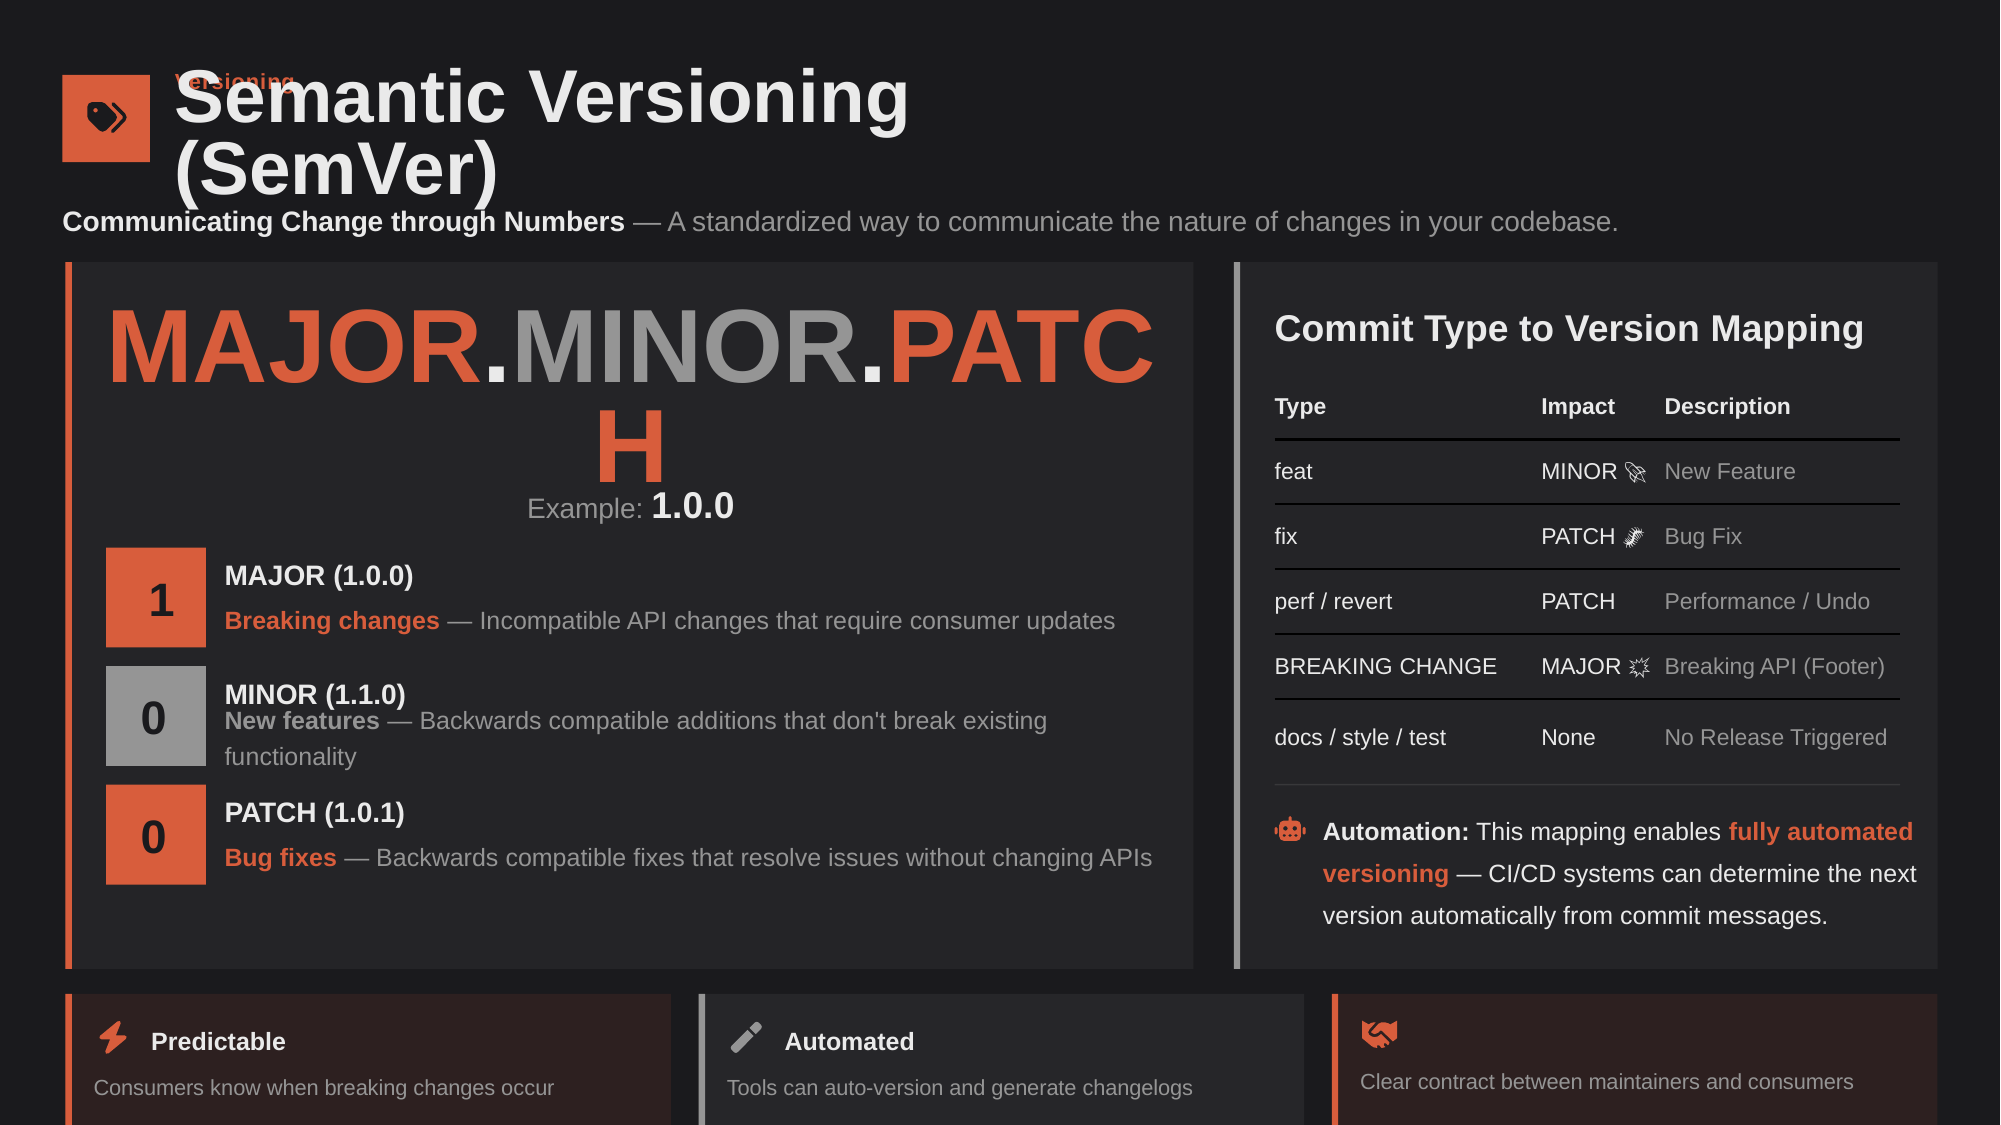

Versioning

Semantic Versioning (SemVer)
Communicating Change through Numbers — A standardized way to communicate the nature of changes in your codebase.

Commit Type to Version Mapping
MAJOR.MINOR.PATCH
| Type | Impact | Description |
| --- | --- | --- |
| feat | MINOR 🚀 | New Feature |
| fix | PATCH 🐛 | Bug Fix |
| perf / revert | PATCH | Performance / Undo |
| BREAKING CHANGE | MAJOR 💥 | Breaking API (Footer) |
| docs / style / test | None | No Release Triggered |
Example: 1.0.0

MAJOR (1.0.0)
1
Breaking changes — Incompatible API changes that require consumer updates

MINOR (1.1.0)
0
New features — Backwards compatible additions that don't break existing functionality

PATCH (1.0.1)
Automation: This mapping enables fully automated versioning — CI/CD systems can determine the next version automatically from commit messages.
0

Bug fixes — Backwards compatible fixes that resolve issues without changing APIs

Predictable
Automated

Clear contract between maintainers and consumers
Consumers know when breaking changes occur
Tools can auto-version and generate changelogs